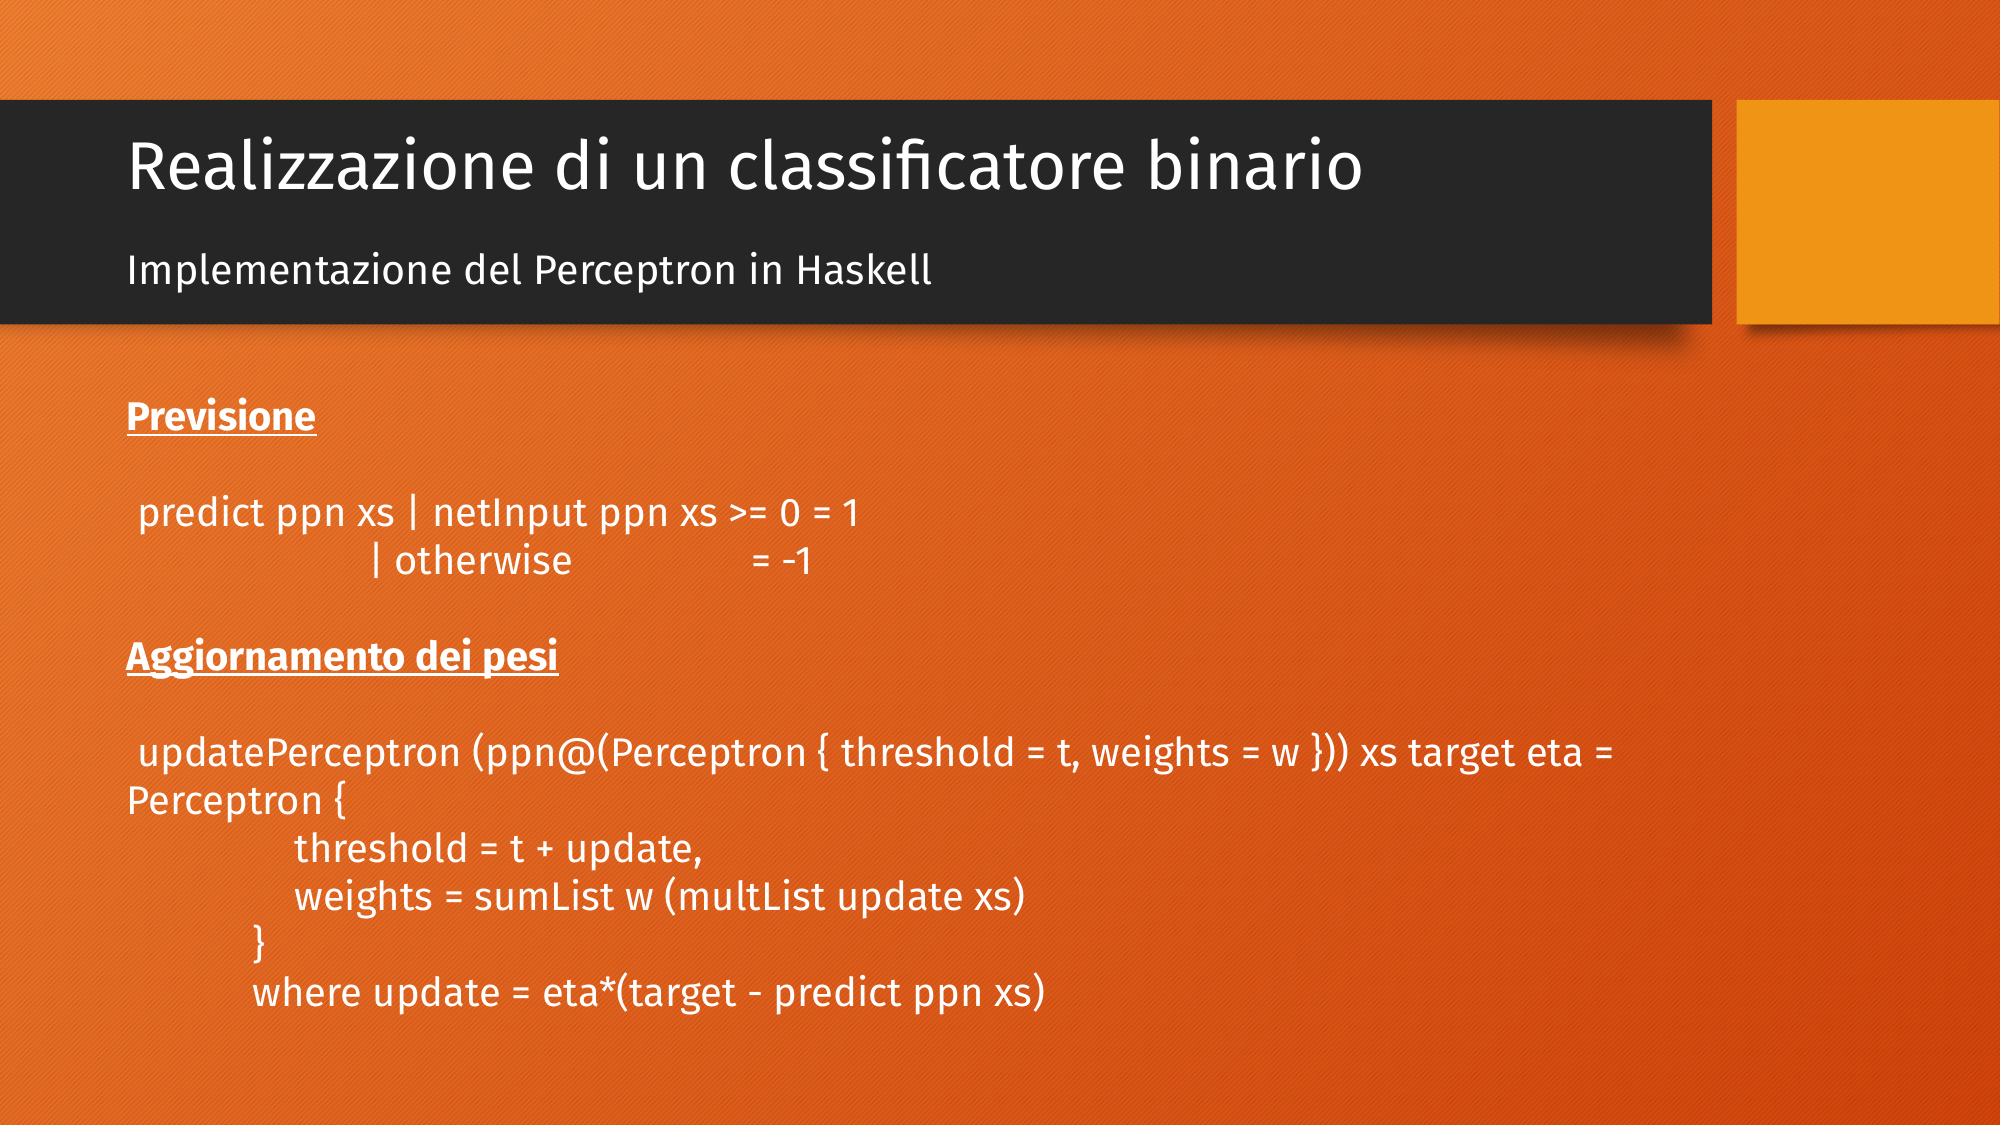

# Realizzazione di un classificatore binario Implementazione del Perceptron in Haskell
Previsione
 predict ppn xs | netInput ppn xs >= 0 = 1
                       | otherwise                 = -1
Aggiornamento dei pesi
 updatePerceptron (ppn@(Perceptron { threshold = t, weights = w })) xs target eta =            	Perceptron {
                threshold = t + update,
                weights = sumList w (multList update xs)
            }
            where update = eta*(target - predict ppn xs)